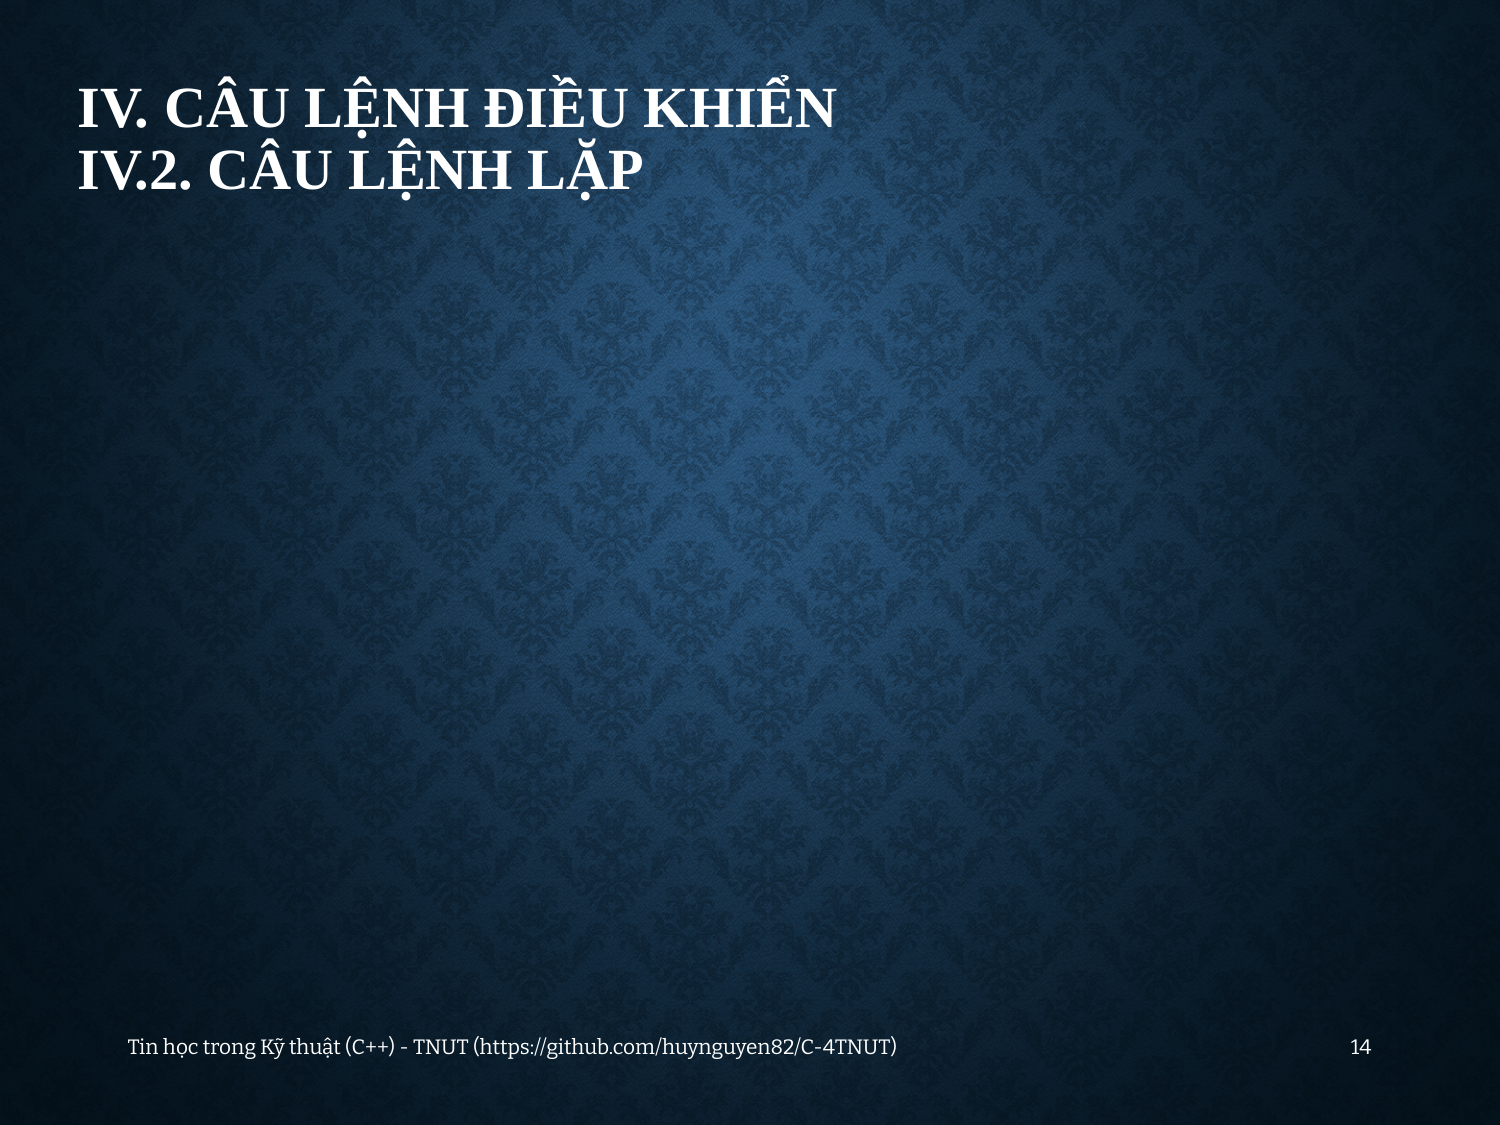

# IV. Câu lệnh điều khiển iv.2. Câu lệnh lặp

Tin học trong Kỹ thuật (C++) - TNUT (https://github.com/huynguyen82/C-4TNUT)
14